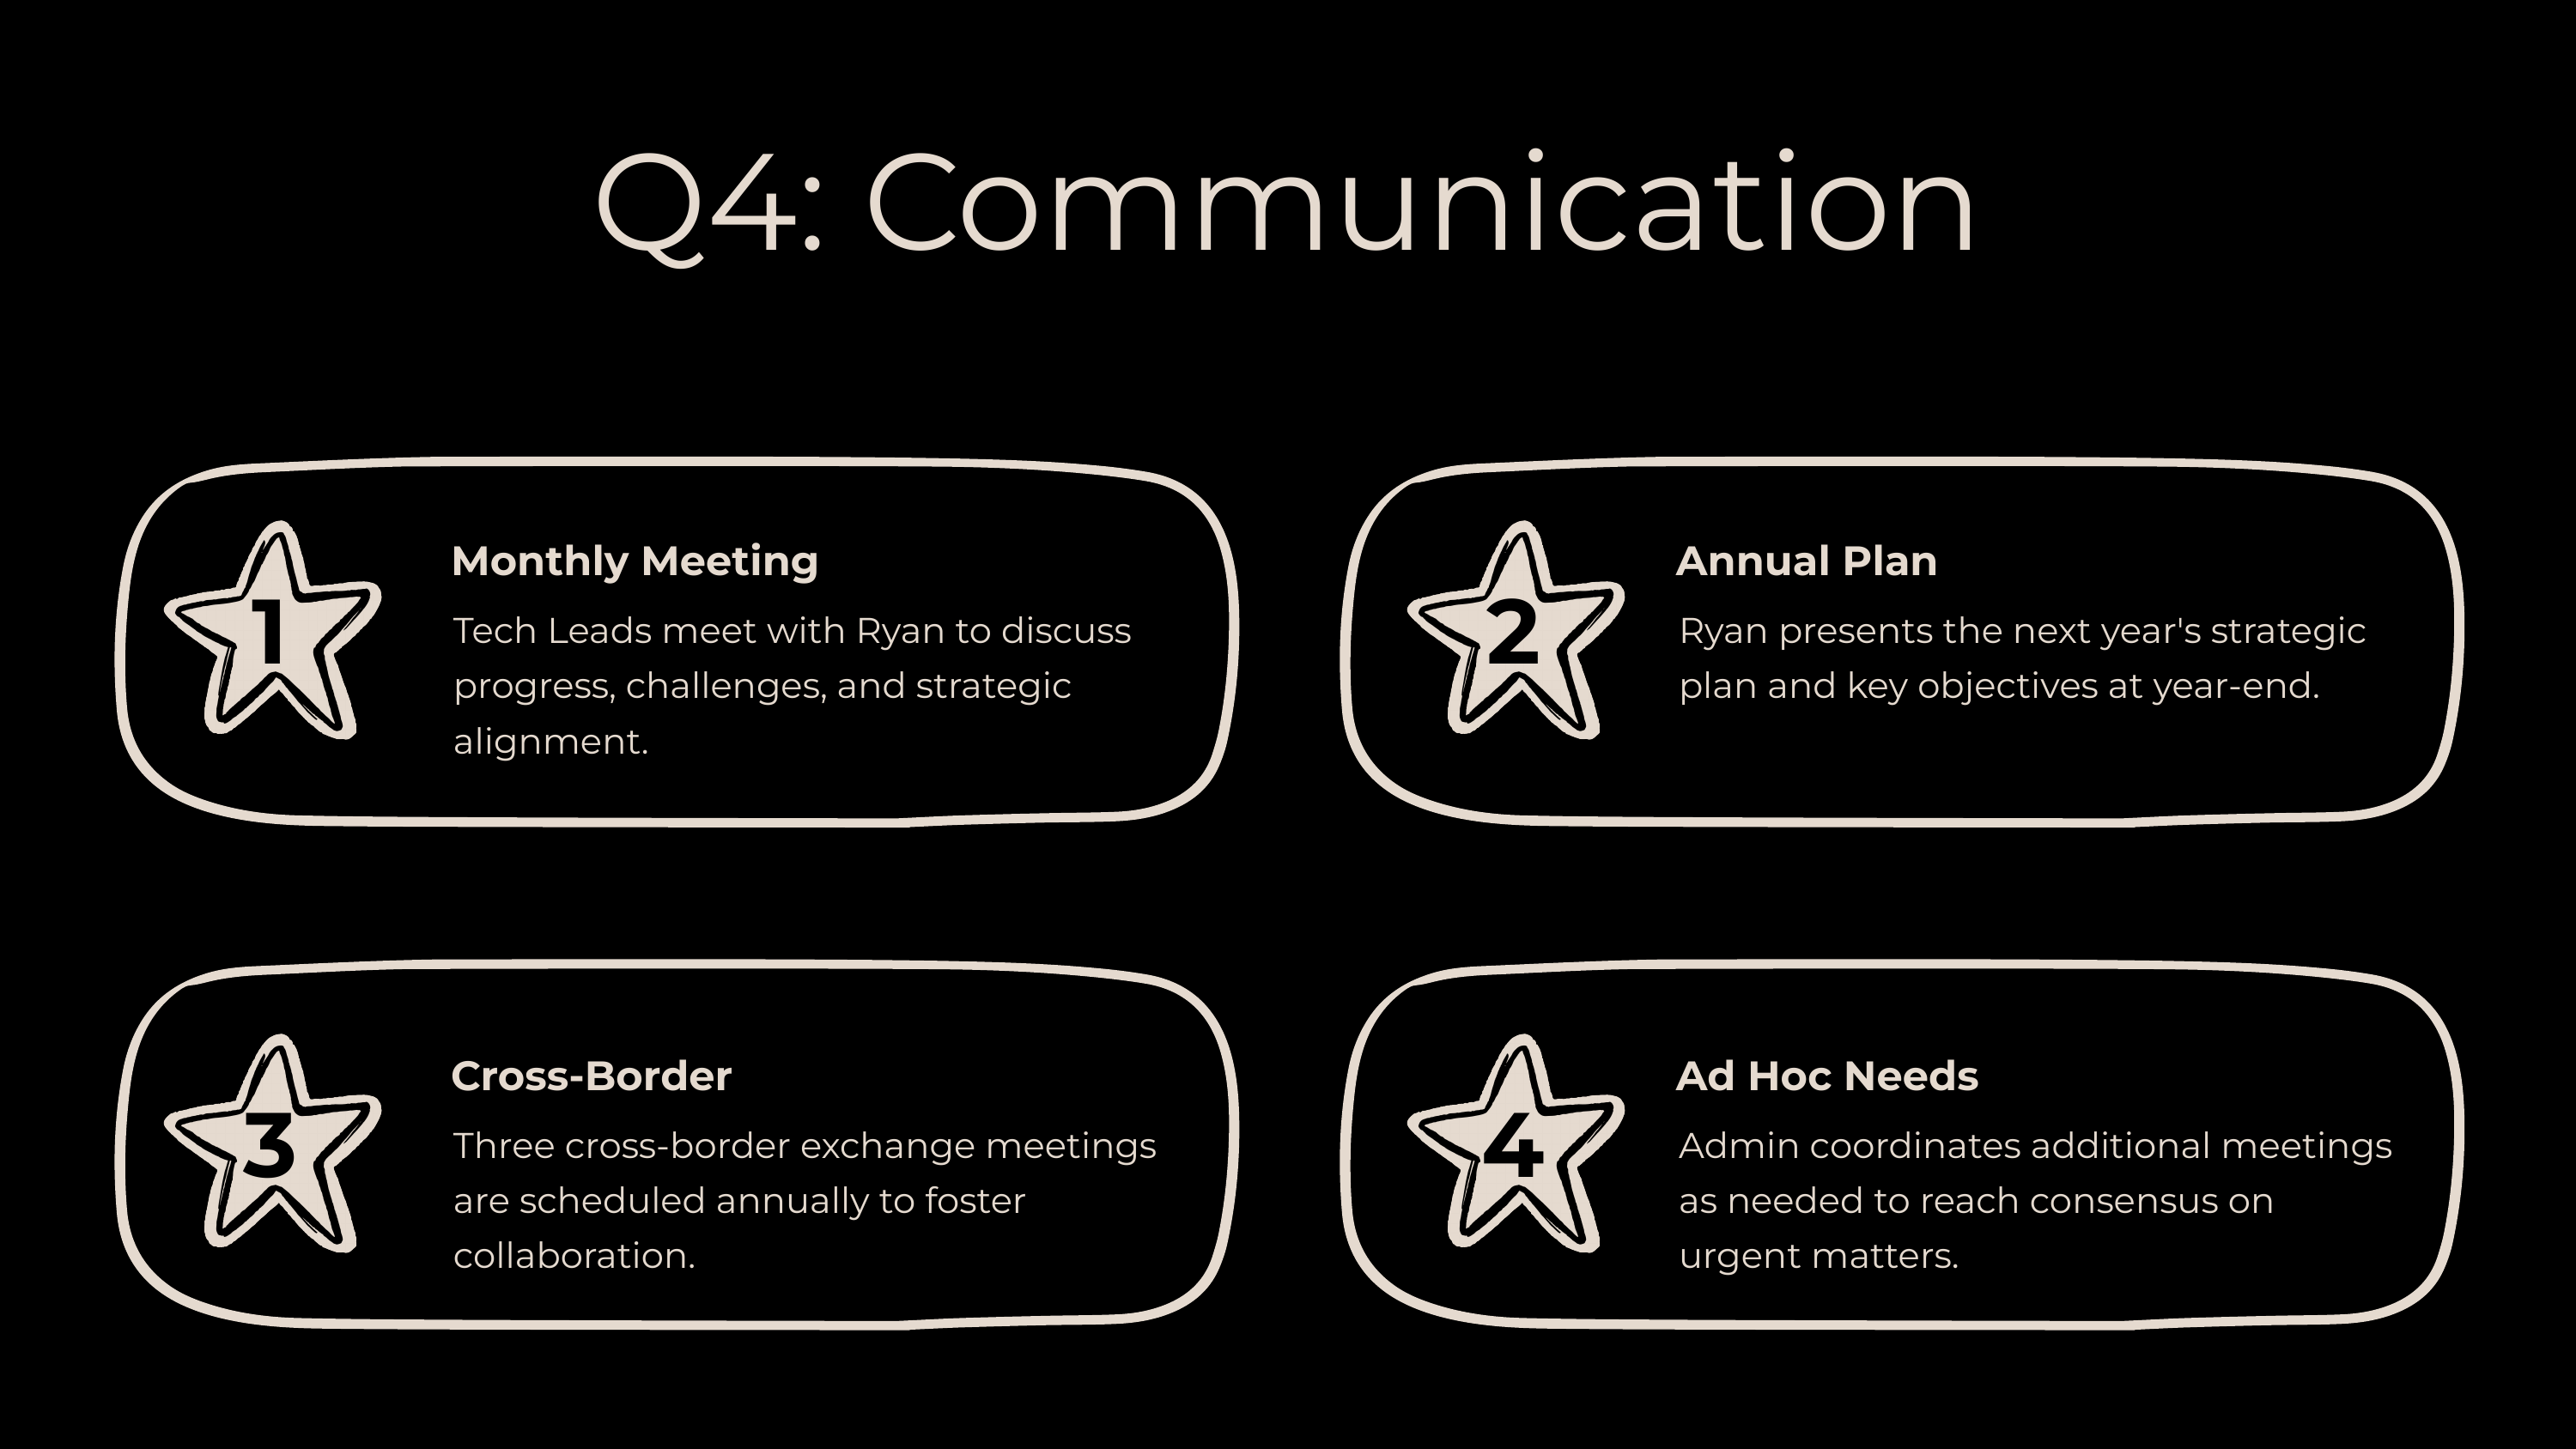

Q4: Communication

Monthly Meeting
Annual Plan
1
2
Tech Leads meet with Ryan to discuss progress, challenges, and strategic alignment.
Ryan presents the next year's strategic plan and key objectives at year-end.

Cross-Border
Ad Hoc Needs
3
4
Three cross-border exchange meetings are scheduled annually to foster collaboration.
Admin coordinates additional meetings as needed to reach consensus on urgent matters.